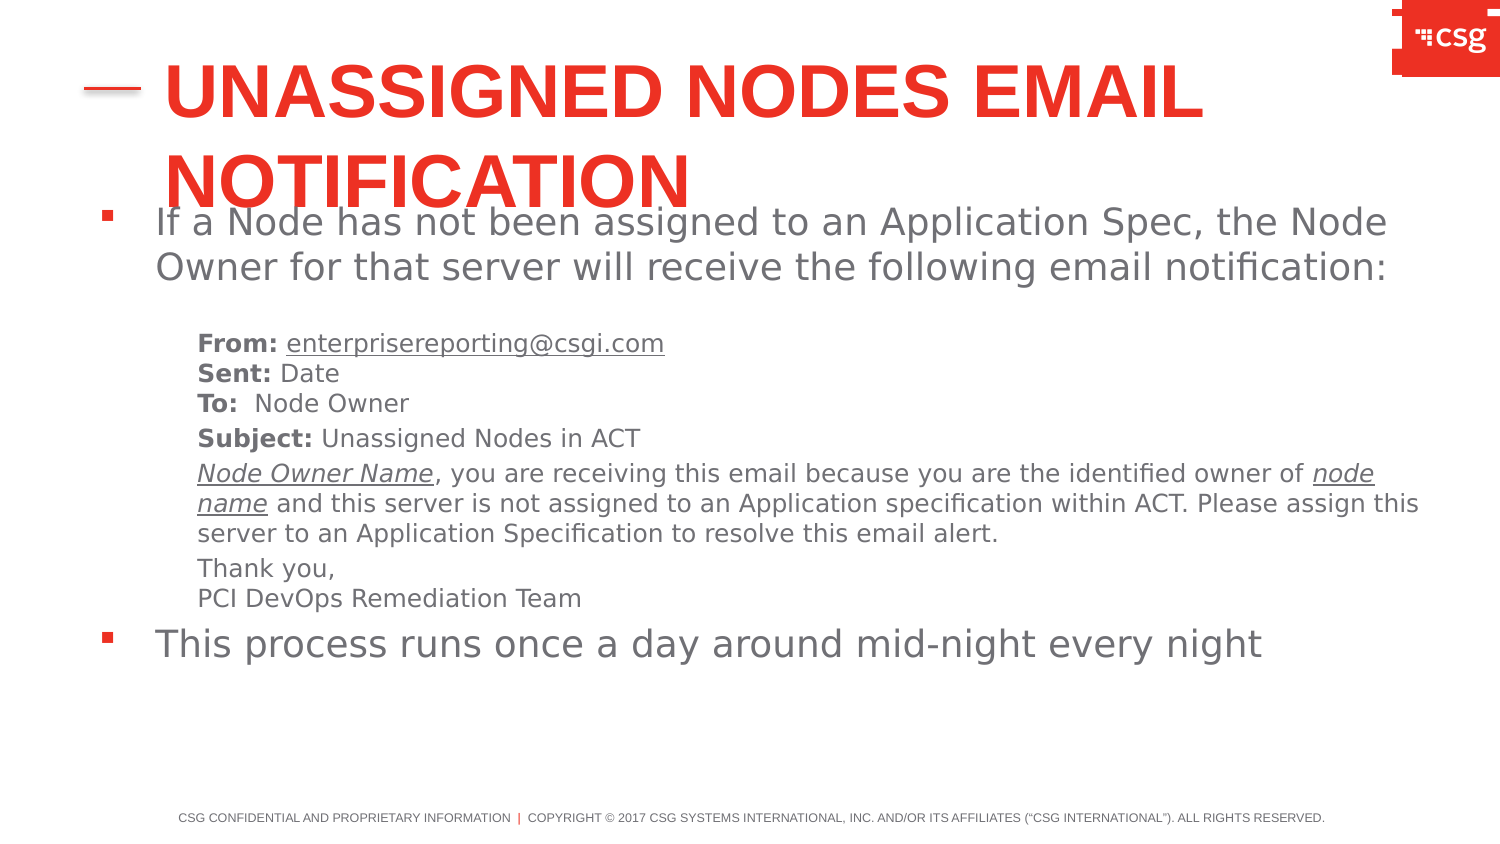

Unassigned Nodes Email Notification
If a Node has not been assigned to an Application Spec, the Node Owner for that server will receive the following email notification:

From: enterprisereporting@csgi.com
Sent: Date
To:  Node Owner
Subject: Unassigned Nodes in ACT
Node Owner Name, you are receiving this email because you are the identified owner of node name and this server is not assigned to an Application specification within ACT. Please assign this server to an Application Specification to resolve this email alert.
Thank you,
PCI DevOps Remediation Team
This process runs once a day around mid-night every night